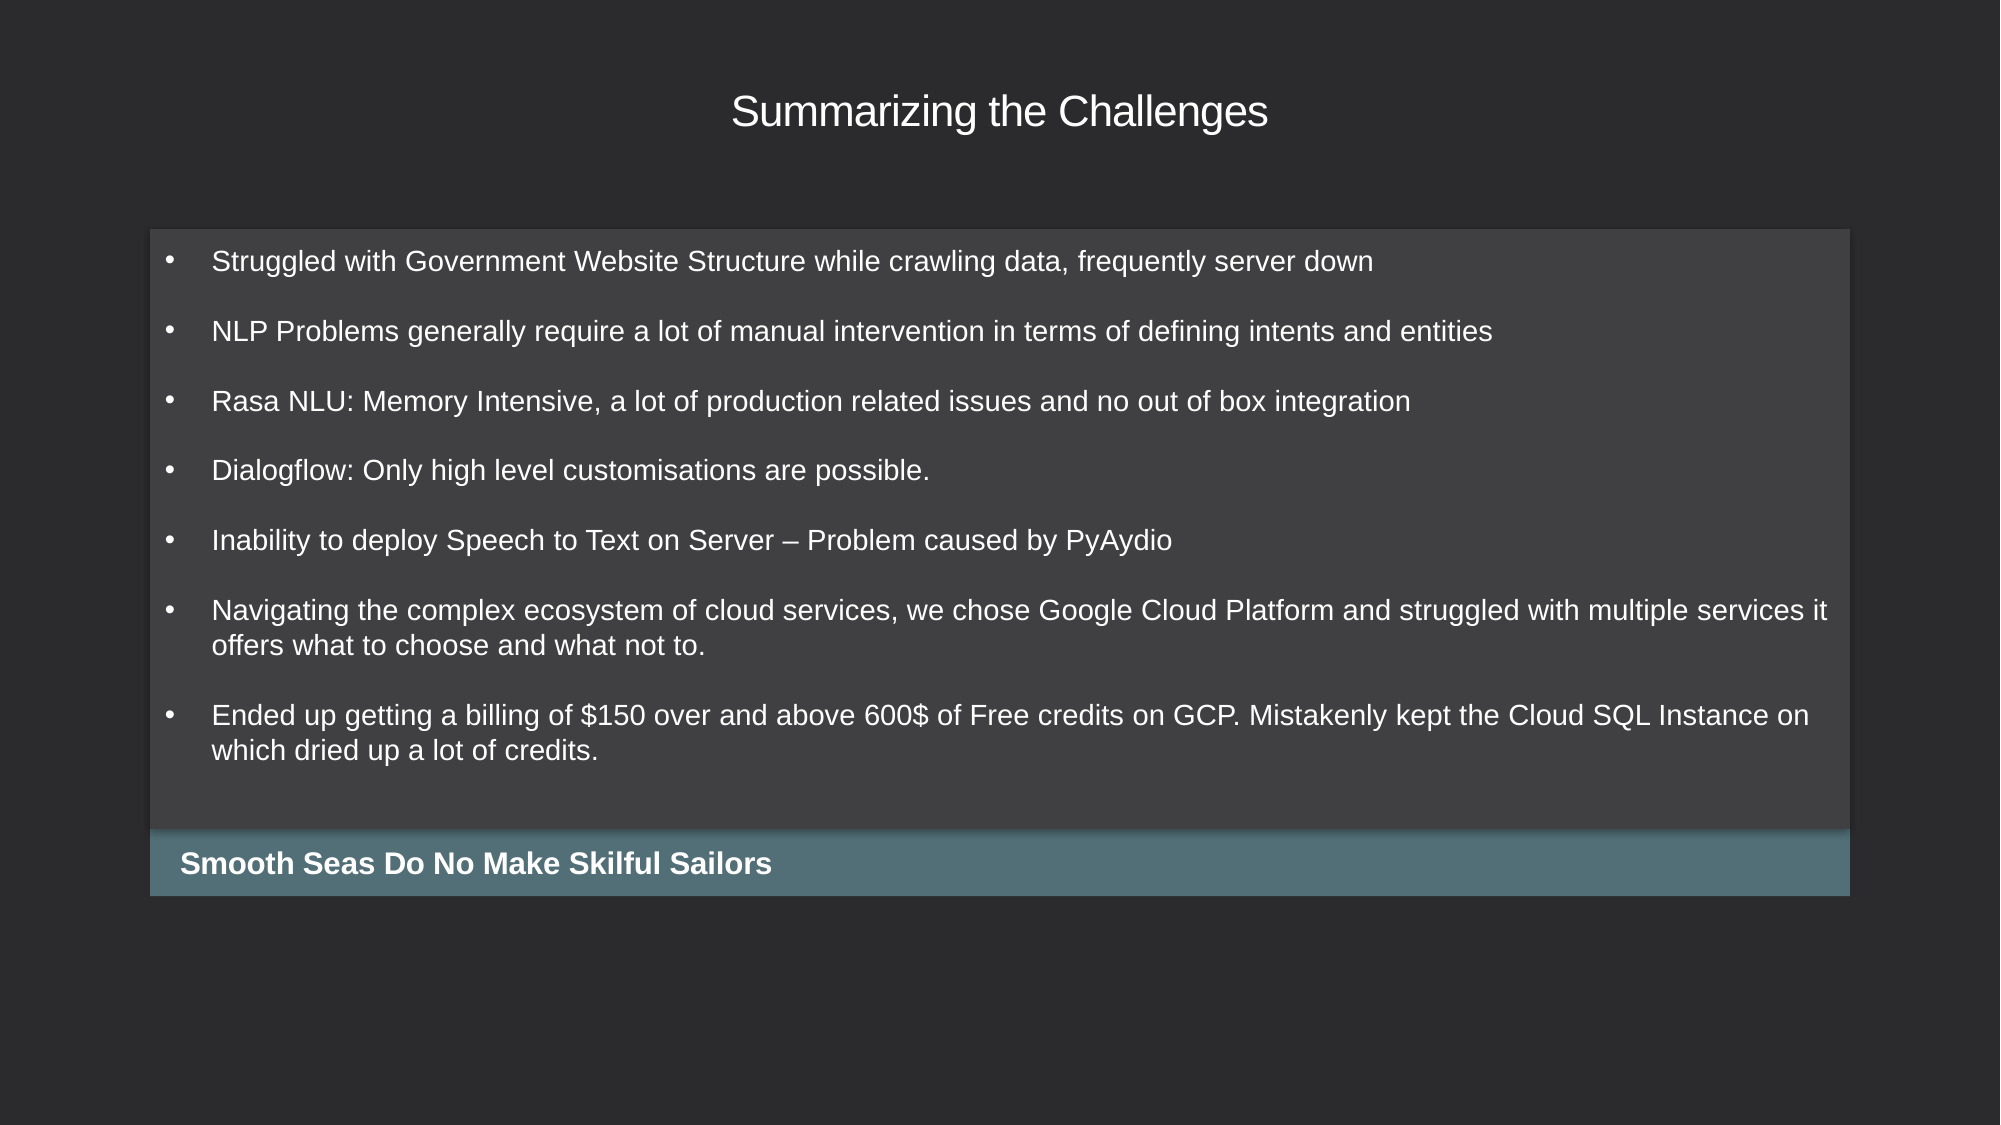

# Summarizing the Challenges

Struggled with Government Website Structure while crawling data, frequently server down

NLP Problems generally require a lot of manual intervention in terms of defining intents and entities

Rasa NLU: Memory Intensive, a lot of production related issues and no out of box integration

Dialogflow: Only high level customisations are possible.

Inability to deploy Speech to Text on Server – Problem caused by PyAydio

Navigating the complex ecosystem of cloud services, we chose Google Cloud Platform and struggled with multiple services it offers what to choose and what not to.

Ended up getting a billing of $150 over and above 600$ of Free credits on GCP. Mistakenly kept the Cloud SQL Instance on which dried up a lot of credits.

Smooth Seas Do No Make Skilful Sailors